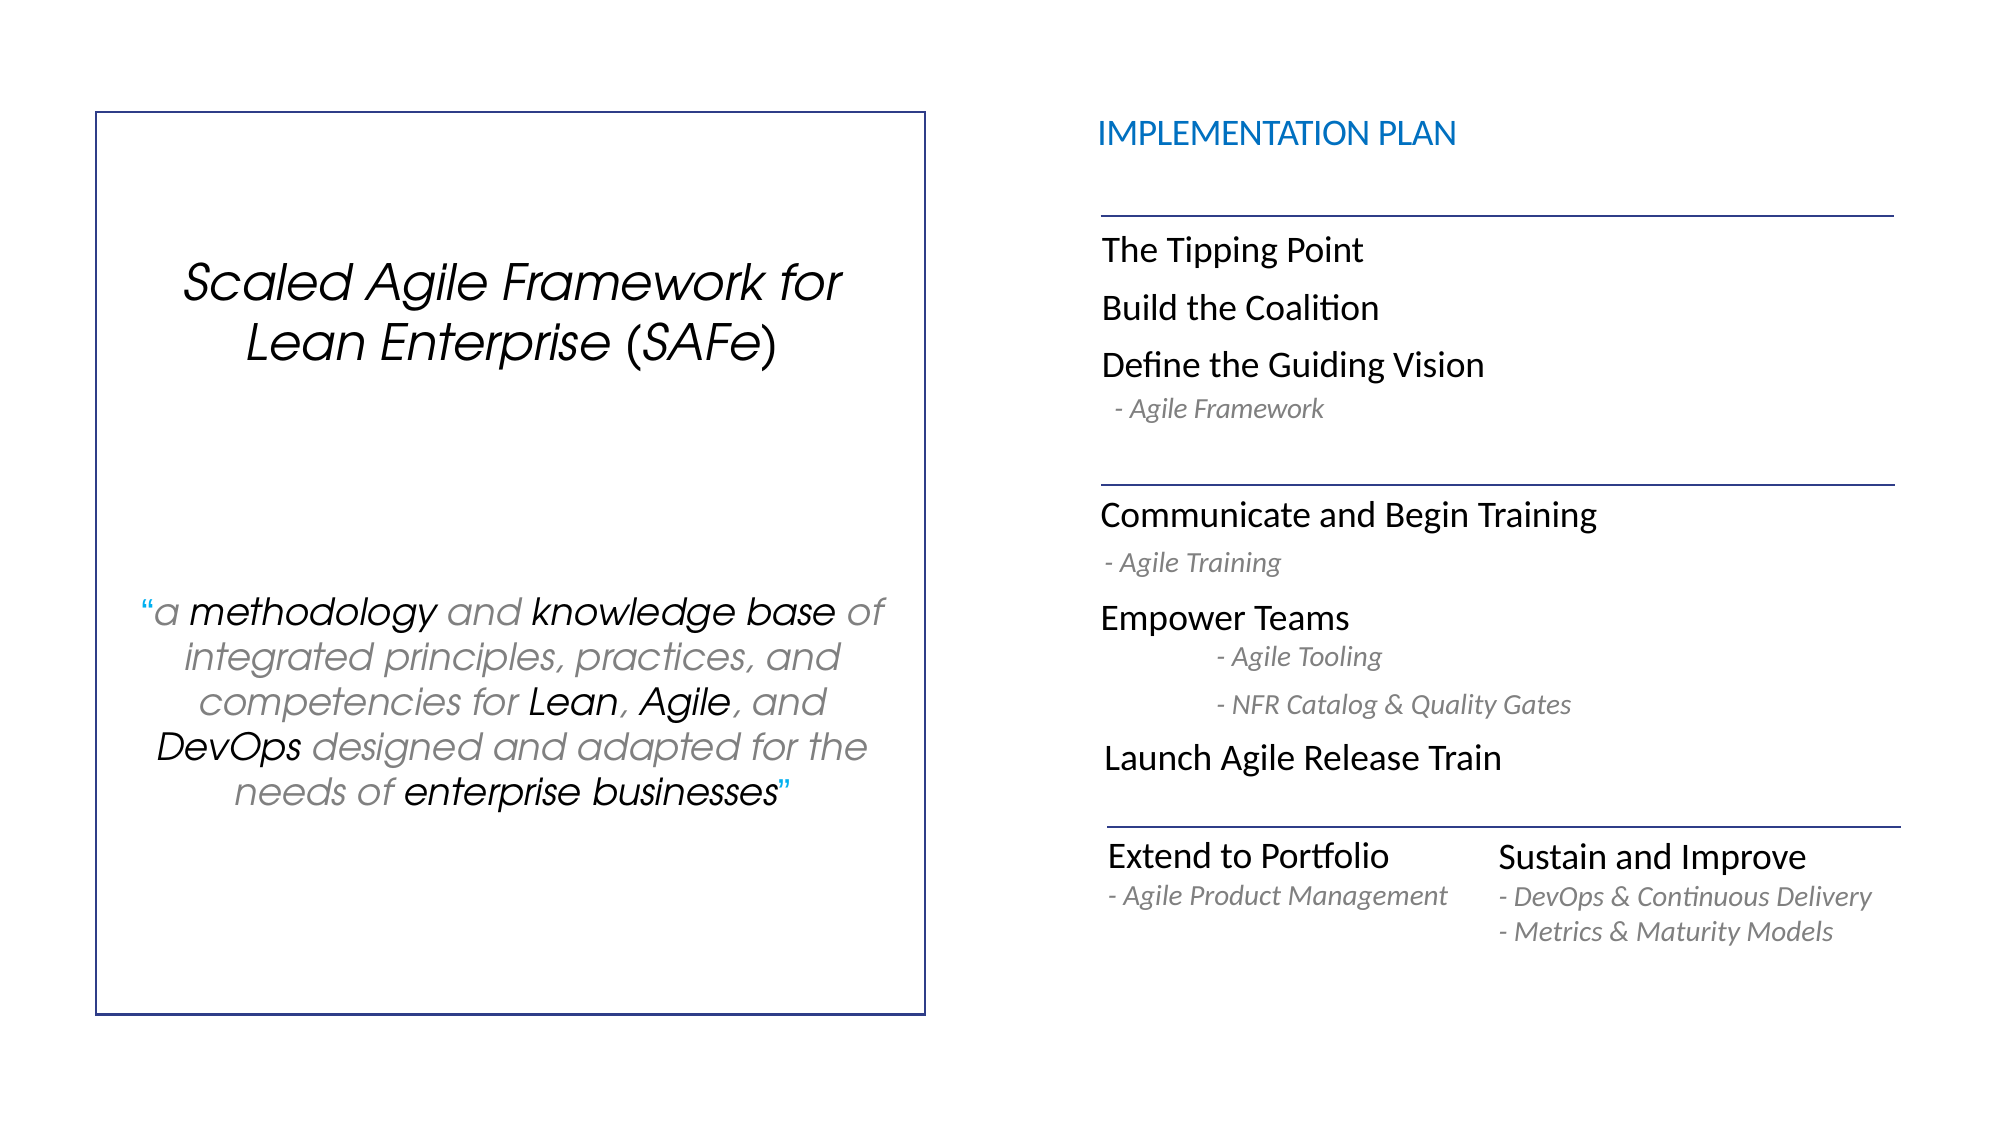

IMPLEMENTATION PLAN

Scaled Agile Framework for Lean Enterprise (SAFe)

“a methodology and knowledge base of integrated principles, practices, and competencies for Lean, Agile, and DevOps designed and adapted for the needs of enterprise businesses”

     The Tipping Point
     Build the Coalition
     Define the Guiding Vision
	 - Agile Framework

     Communicate and Begin Training
	- Agile Training
     Empower Teams
		 - Agile Tooling
		 - NFR Catalog & Quality Gates
	Launch Agile Release Train
John Blanco —  Enterprise Agile  Transformation Leader
Extend to Portfolio
- Agile Product Management
Sustain and Improve
- DevOps & Continuous Delivery
- Metrics & Maturity Models